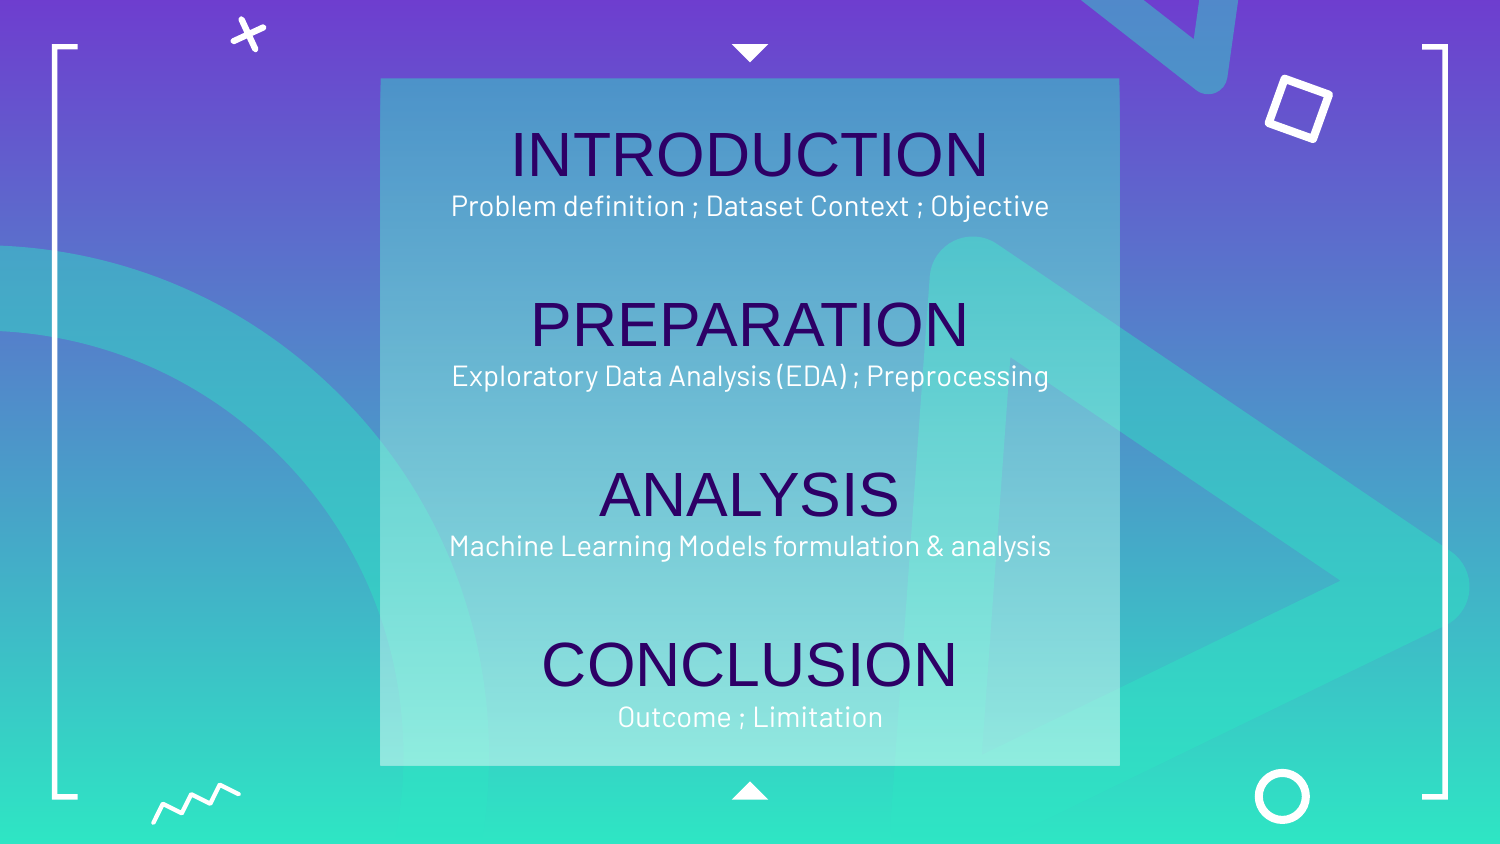

# INTRODUCTION
Problem definition ; Dataset Context ; Objective
PREPARATION
Exploratory Data Analysis (EDA) ; Preprocessing
ANALYSIS
Machine Learning Models formulation & analysis
CONCLUSION
Outcome ; Limitation